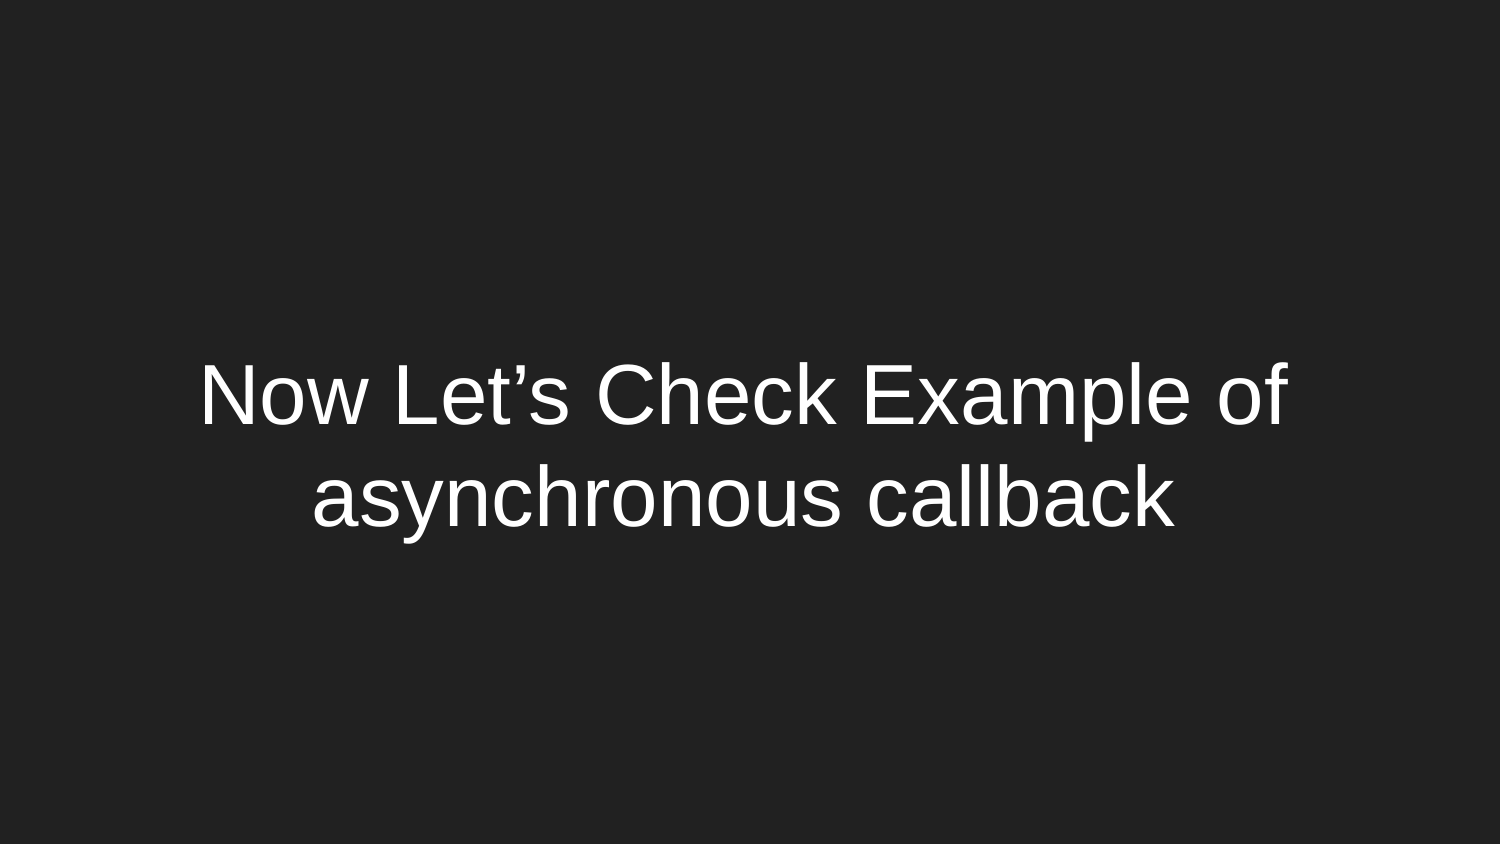

# Now Let’s Check Example of asynchronous callback